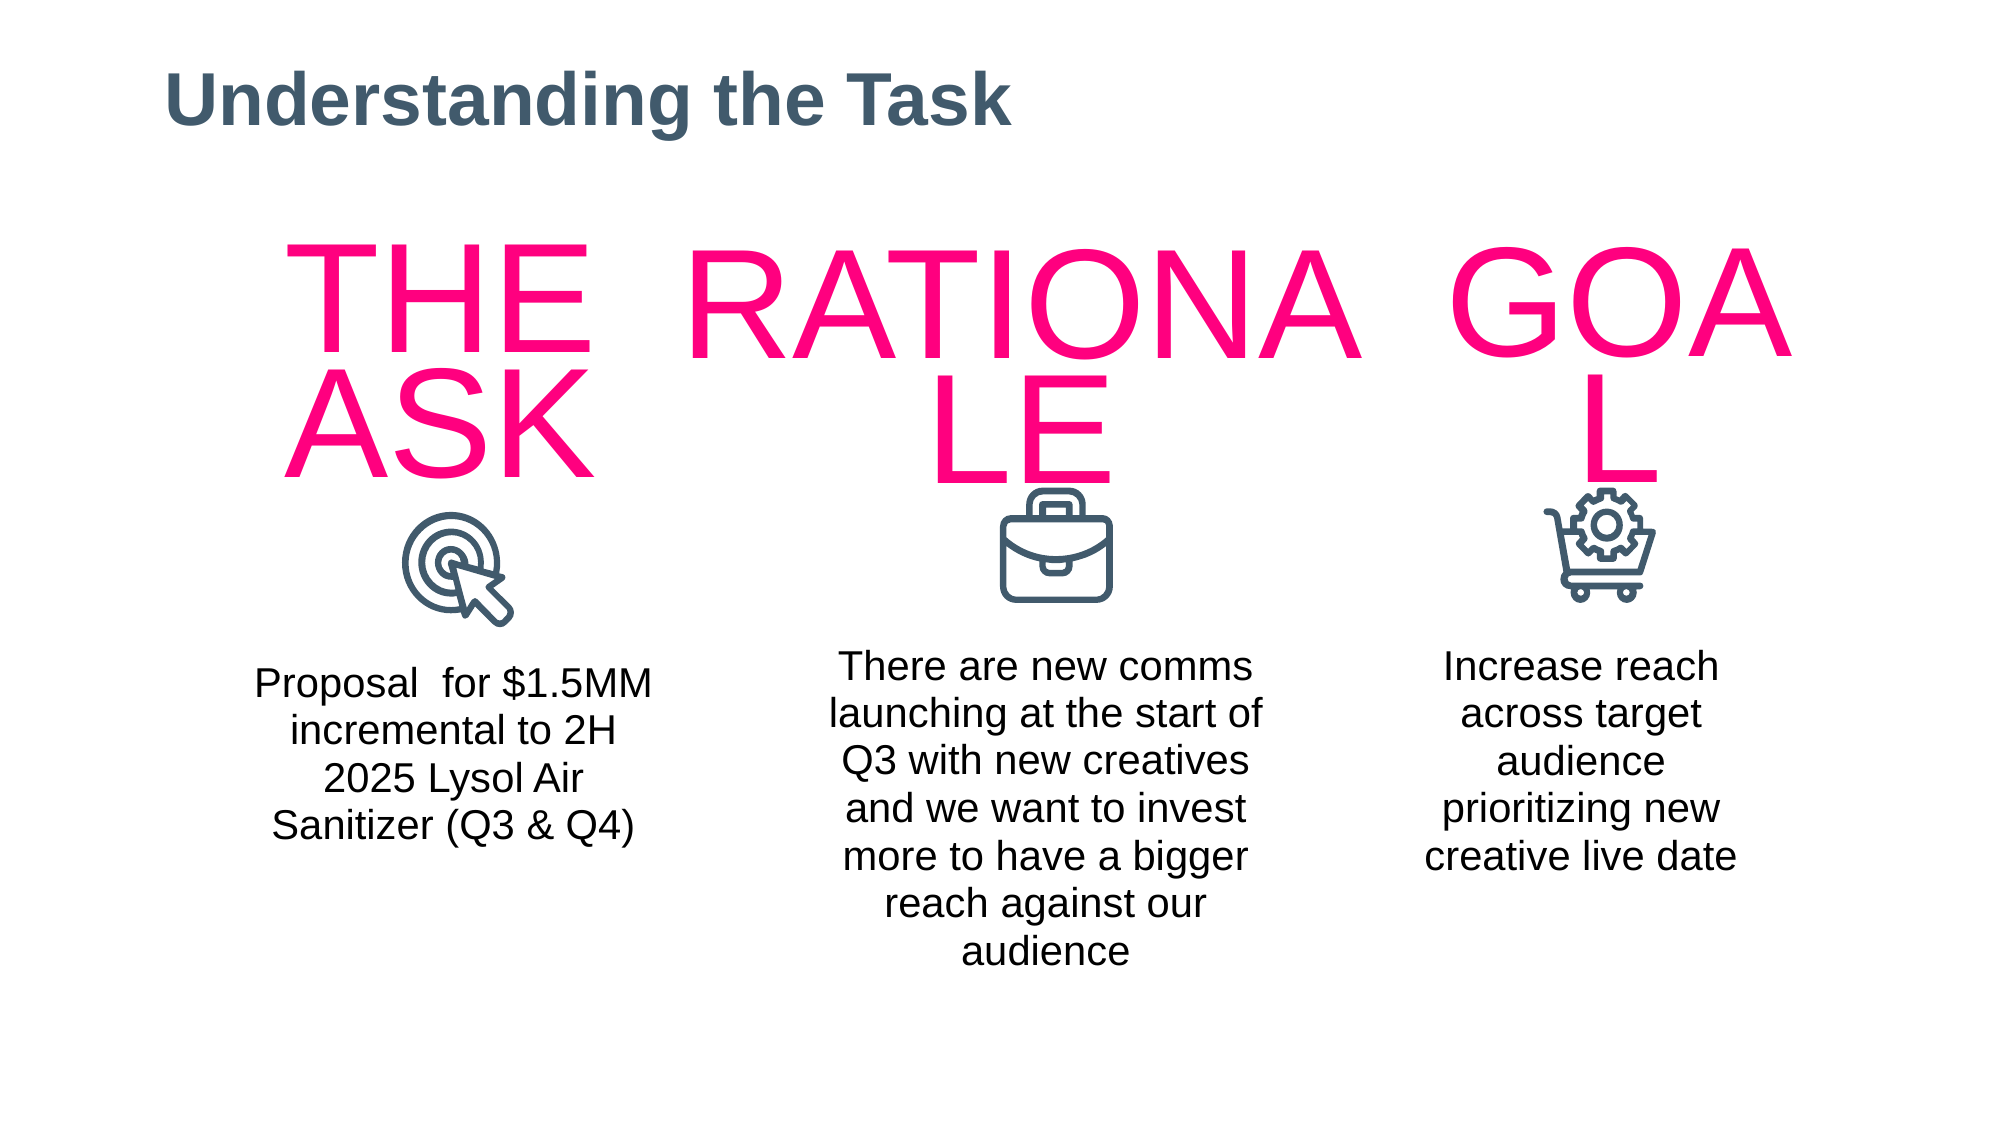

Understanding the Task
Goal
RationalE
The ask

There are new comms launching at the start of Q3 with new creatives and we want to invest more to have a bigger reach against our audience
Increase reach across target audience prioritizing new creative live date
Proposal  for $1.5MM incremental to 2H 2025 Lysol Air Sanitizer (Q3 & Q4)